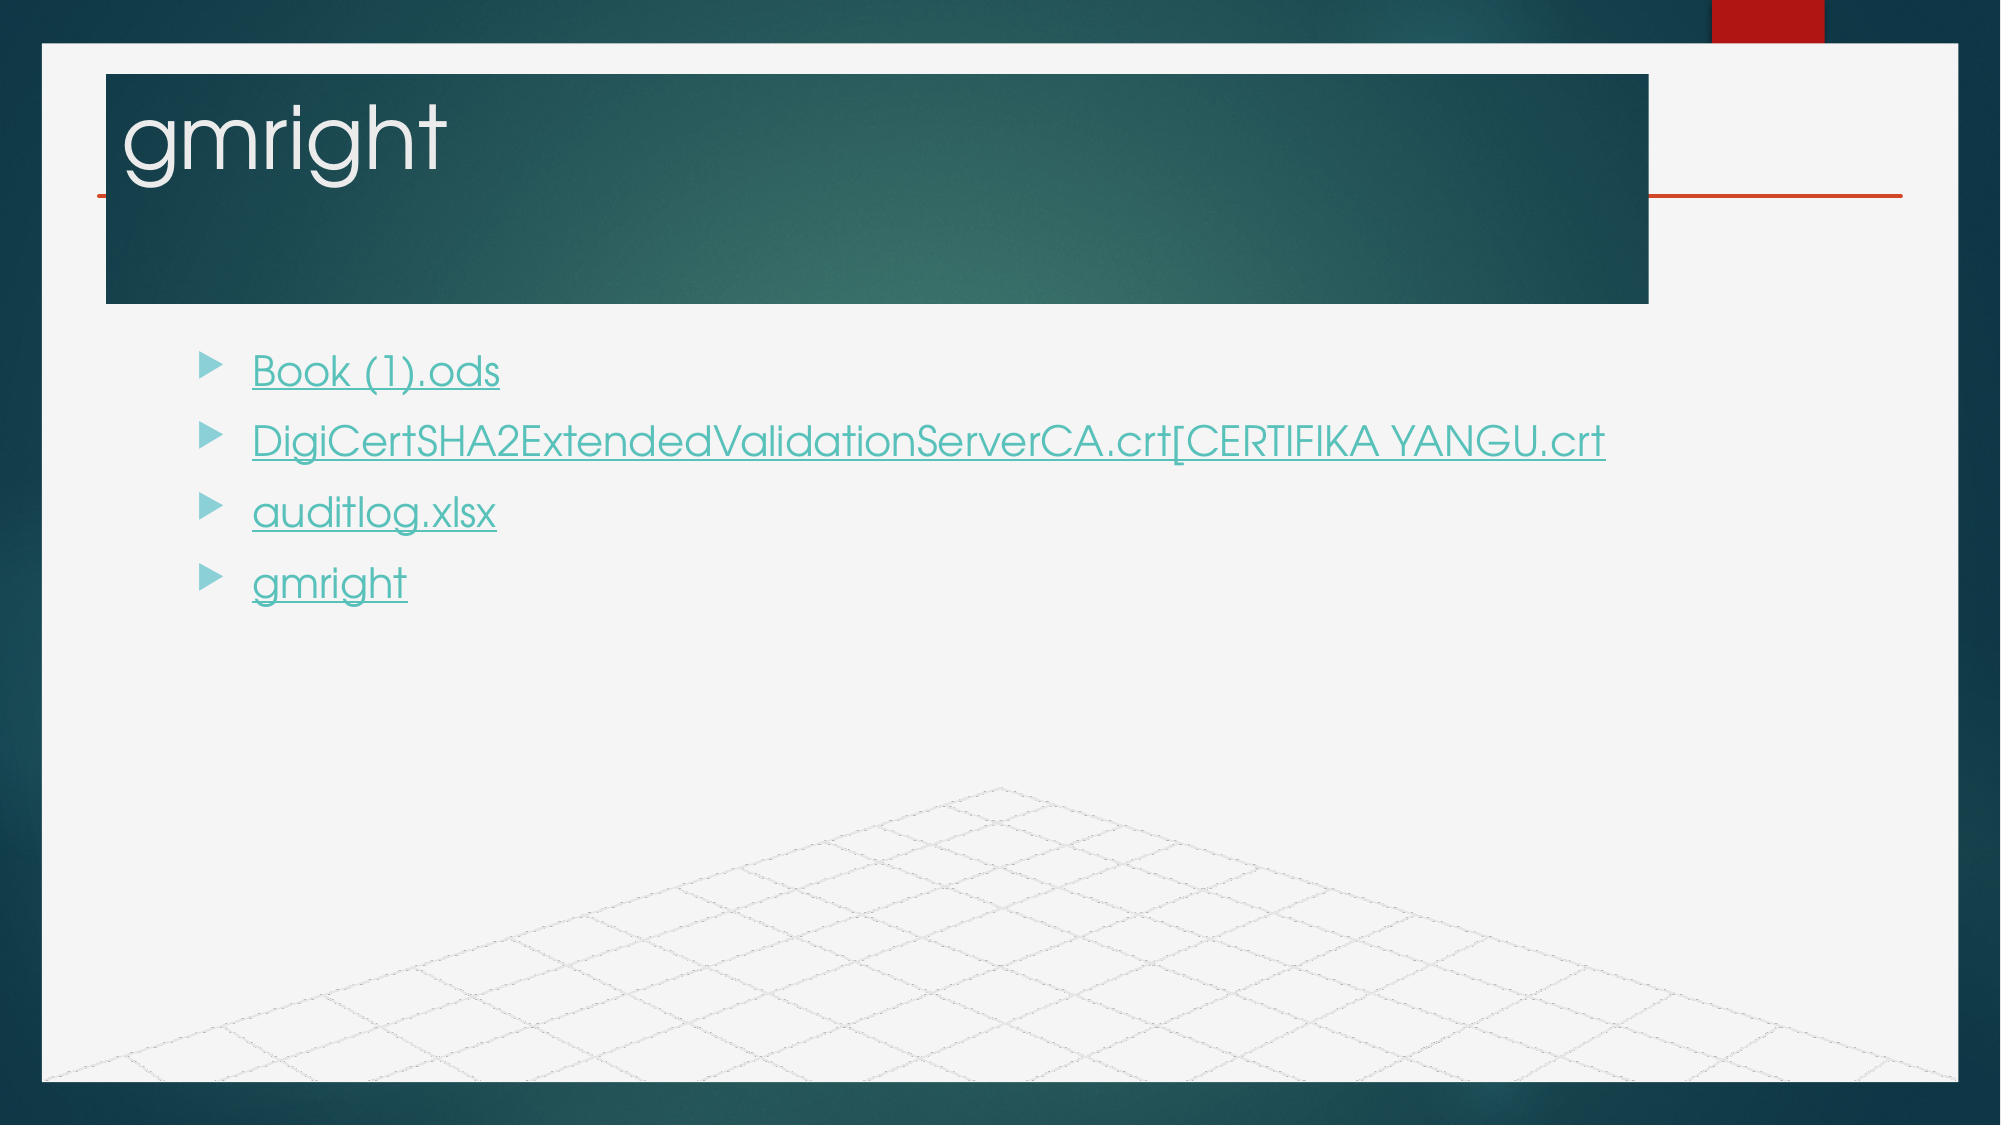

# gmright
Book (1).ods
DigiCertSHA2ExtendedValidationServerCA.crt[CERTIFIKA YANGU.crt
auditlog.xlsx
gmright